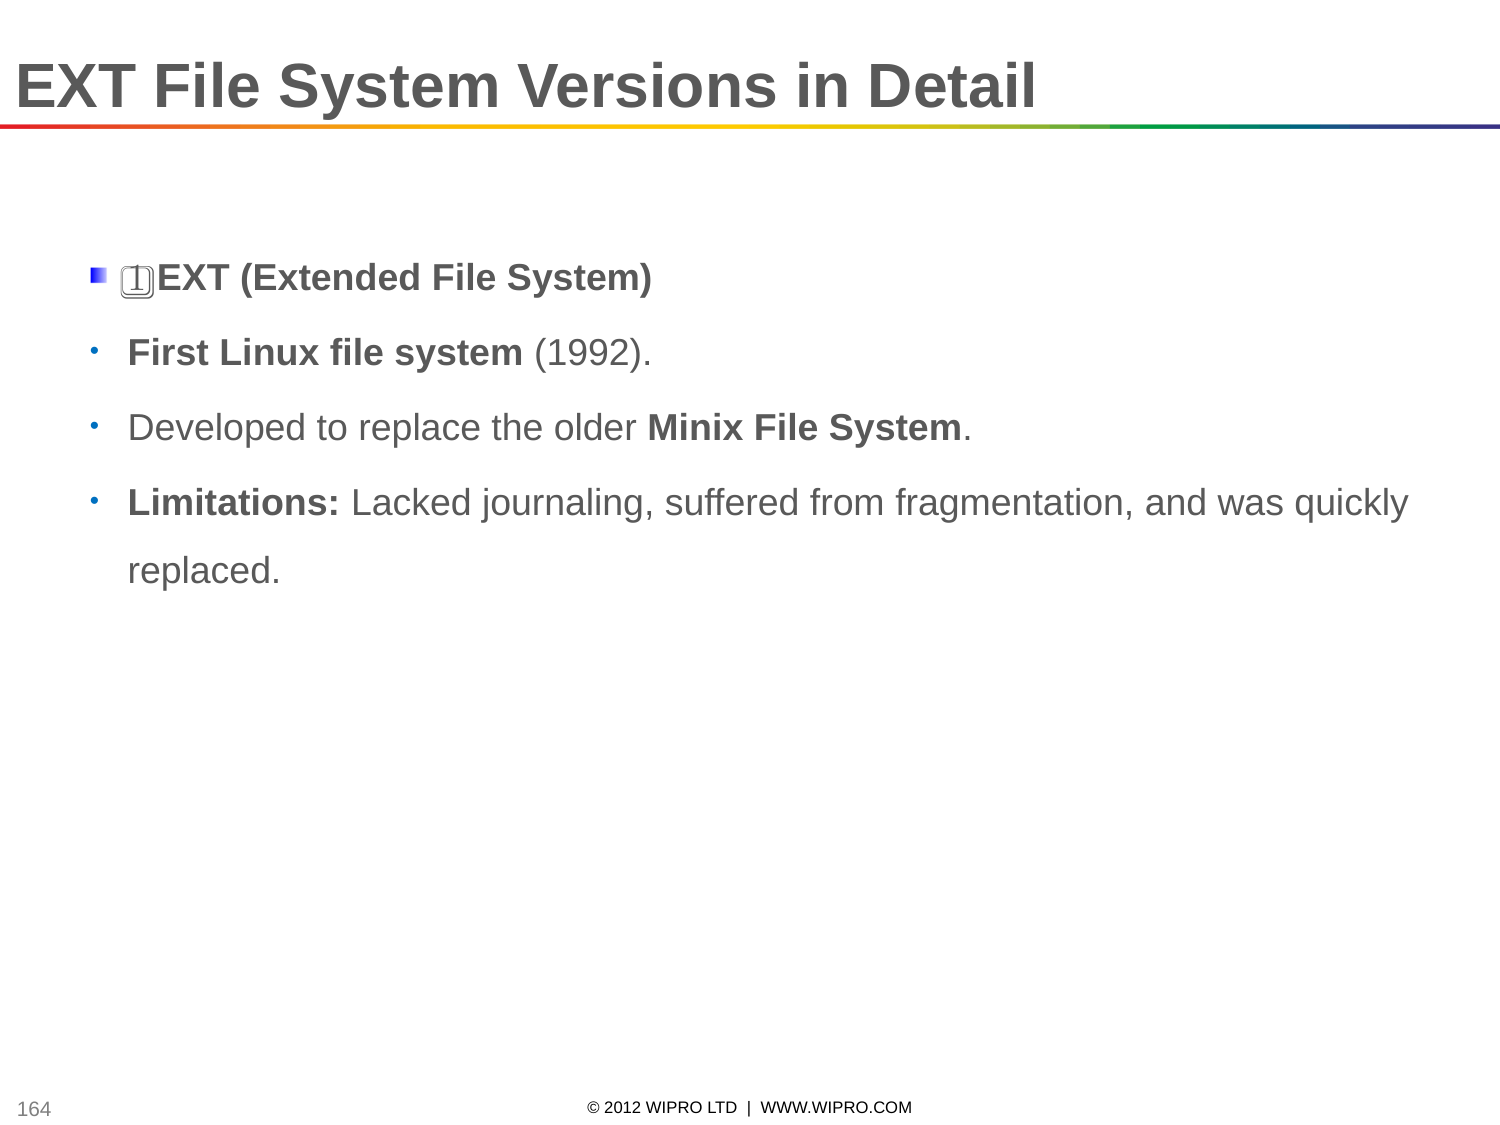

EXT File System Versions in Detail
1️⃣ EXT (Extended File System)
First Linux file system (1992).
Developed to replace the older Minix File System.
Limitations: Lacked journaling, suffered from fragmentation, and was quickly replaced.